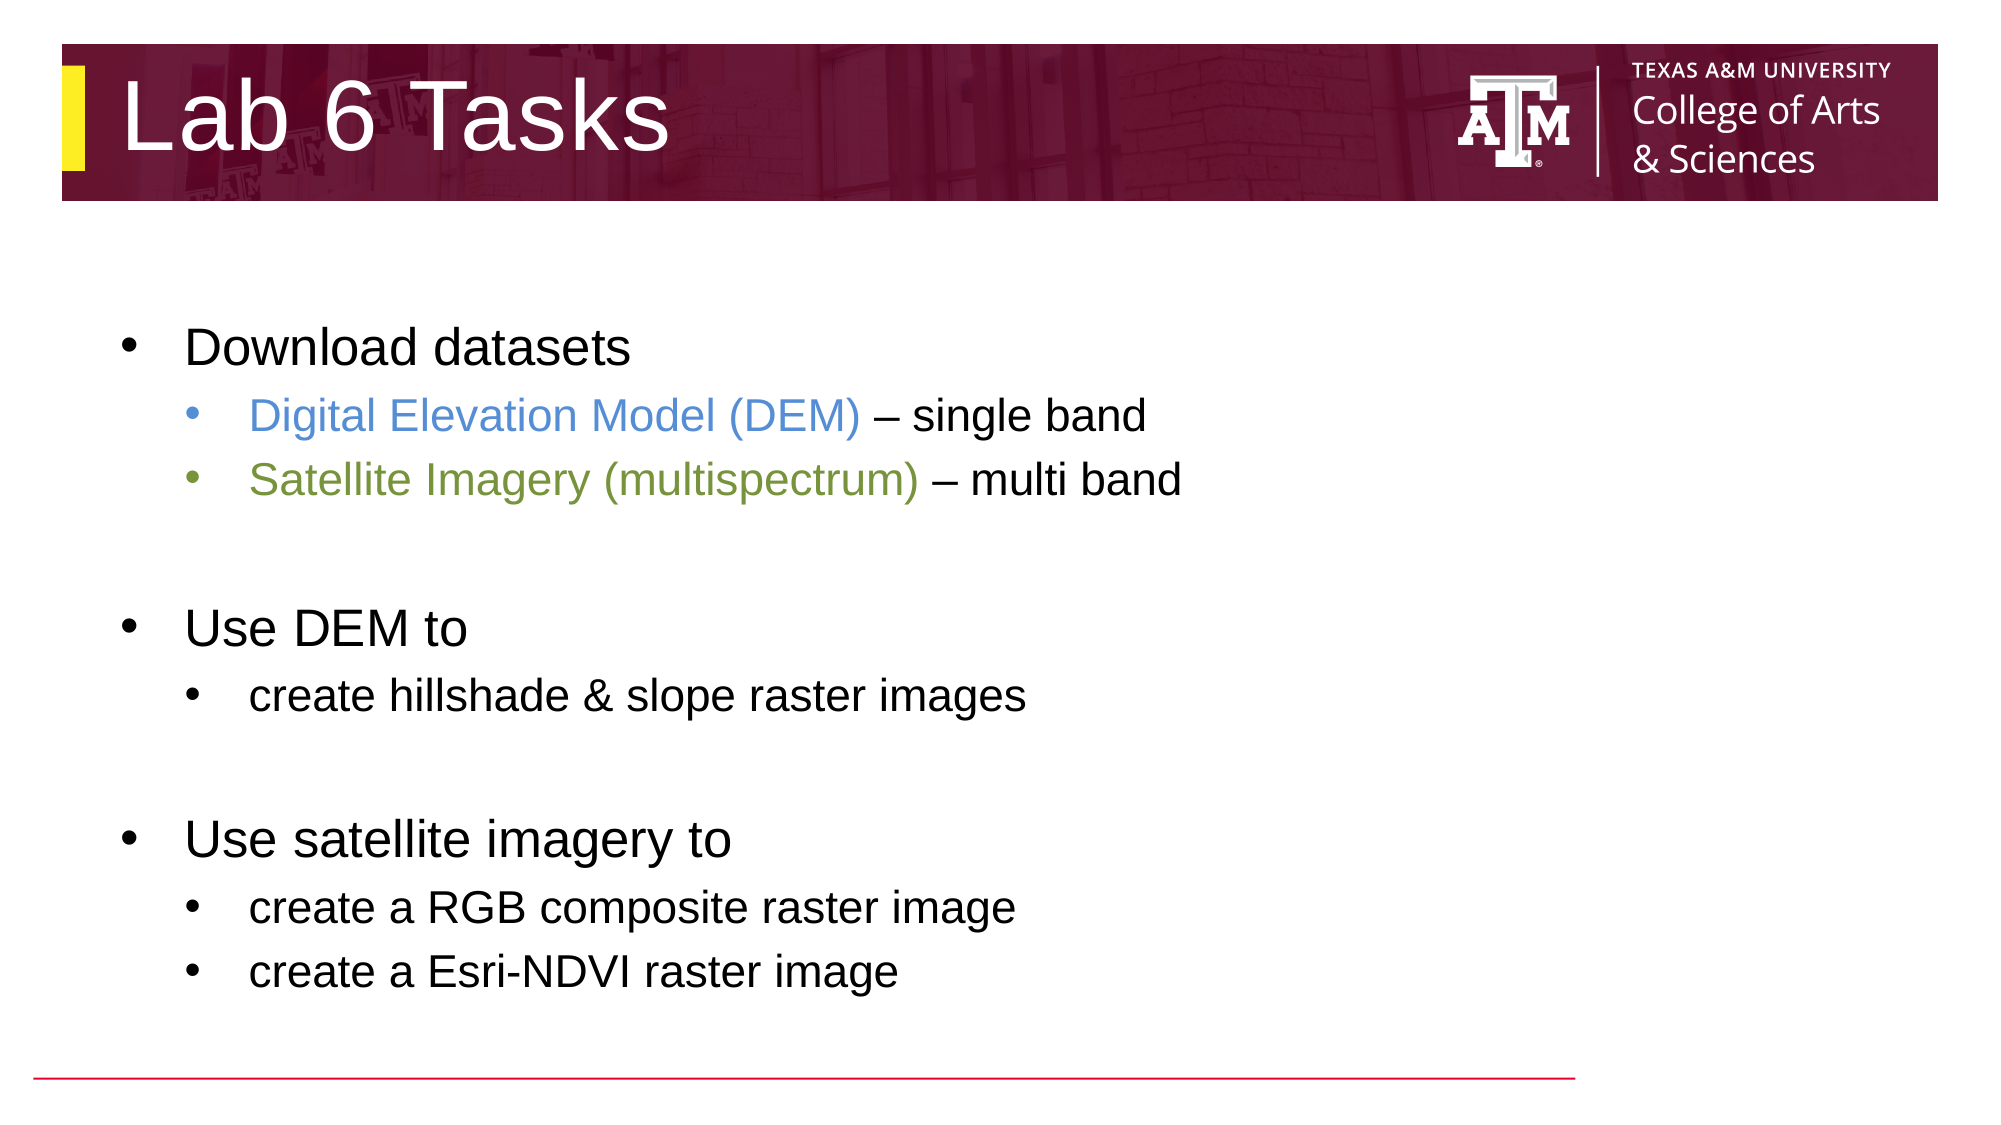

# Lab 6 Tasks
Download datasets
Digital Elevation Model (DEM) – single band
Satellite Imagery (multispectrum) – multi band

Use DEM to
create hillshade & slope raster images

Use satellite imagery to
create a RGB composite raster image
create a Esri-NDVI raster image